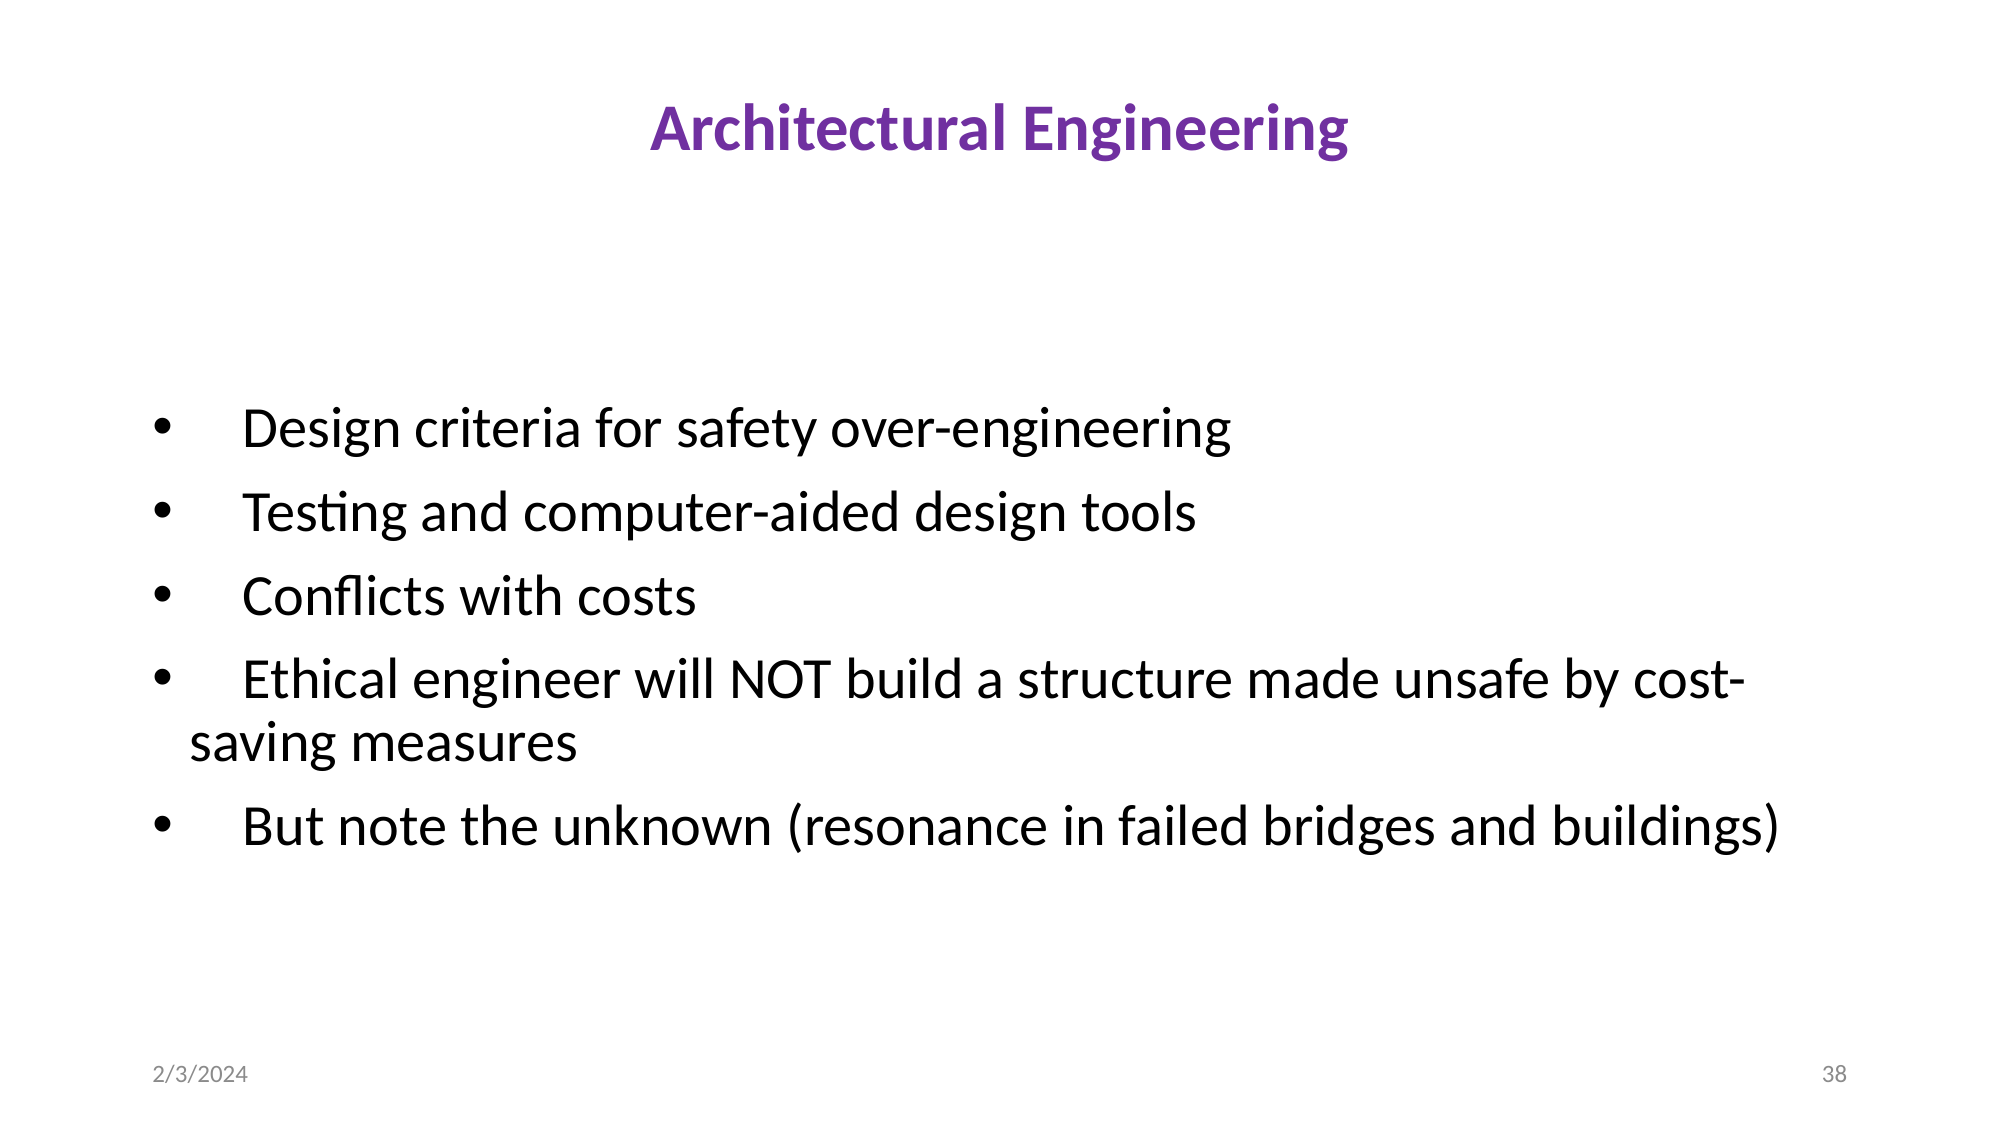

# Architectural Engineering

    Design criteria for safety over-engineering
    Testing and computer-aided design tools
    Conflicts with costs
    Ethical engineer will NOT build a structure made unsafe by cost-saving measures
    But note the unknown (resonance in failed bridges and buildings)

2/3/2024
38